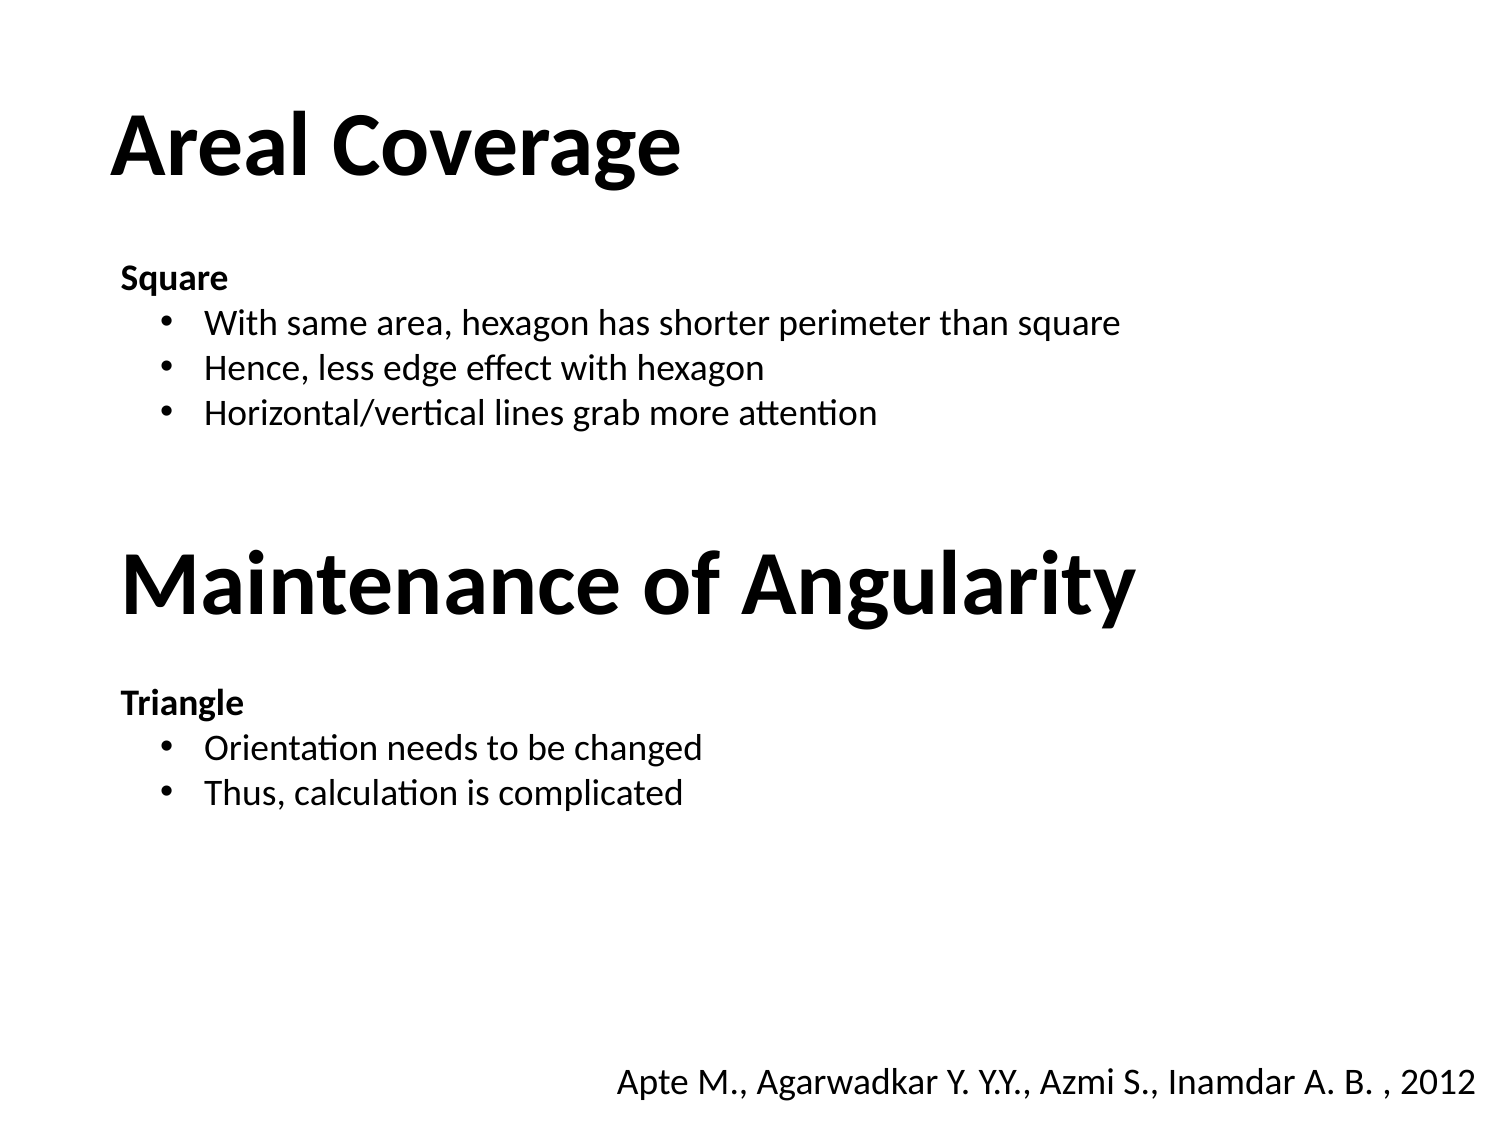

# Areal Coverage
Square
 With same area, hexagon has shorter perimeter than square
 Hence, less edge effect with hexagon
 Horizontal/vertical lines grab more attention

Maintenance of Angularity

Triangle
 Orientation needs to be changed
 Thus, calculation is complicated

Apte M., Agarwadkar Y. Y.Y., Azmi S., Inamdar A. B. , 2012